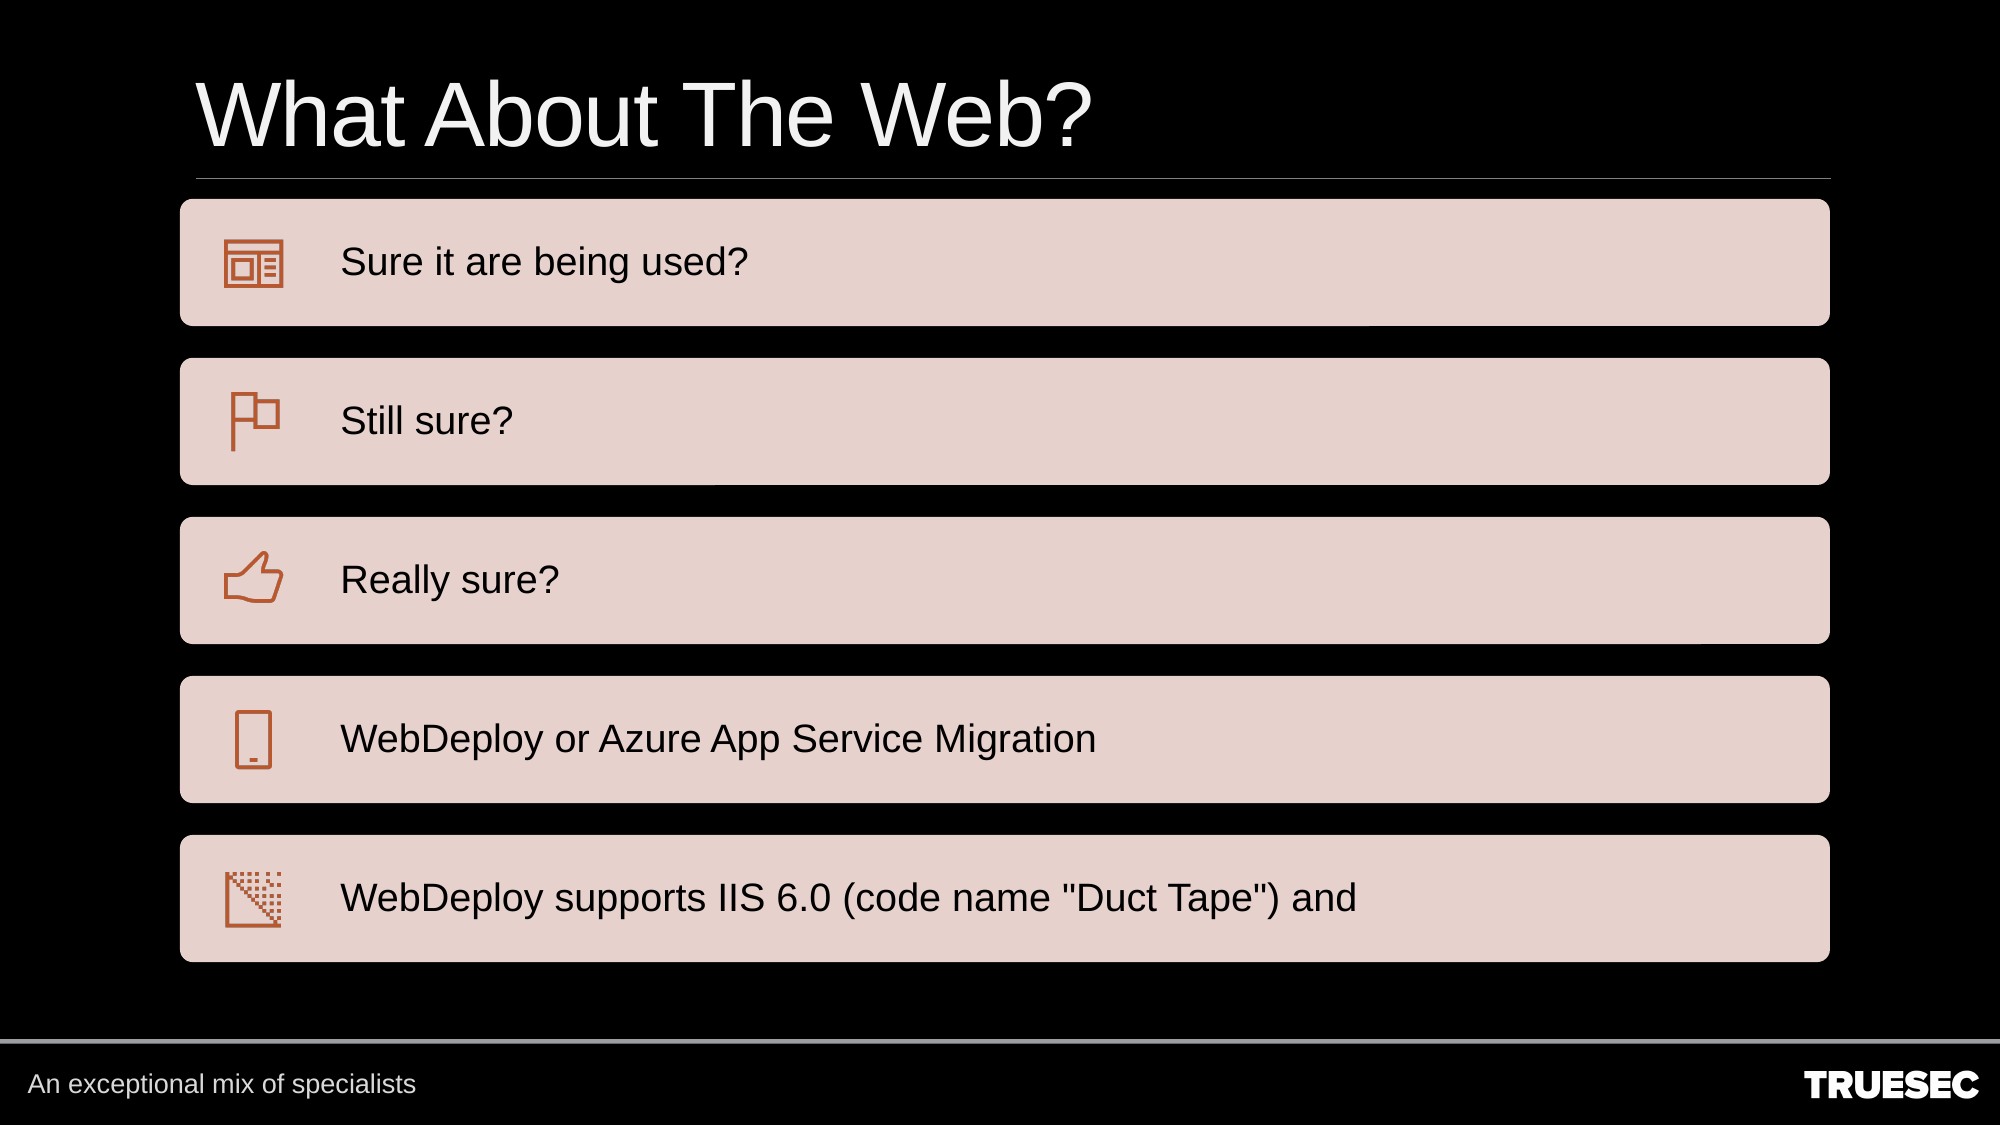

# What About The Web?
Sure it are being used?
Still sure?
Really sure?
WebDeploy or Azure App Service Migration
WebDeploy supports IIS 6.0 (code name "Duct Tape") and